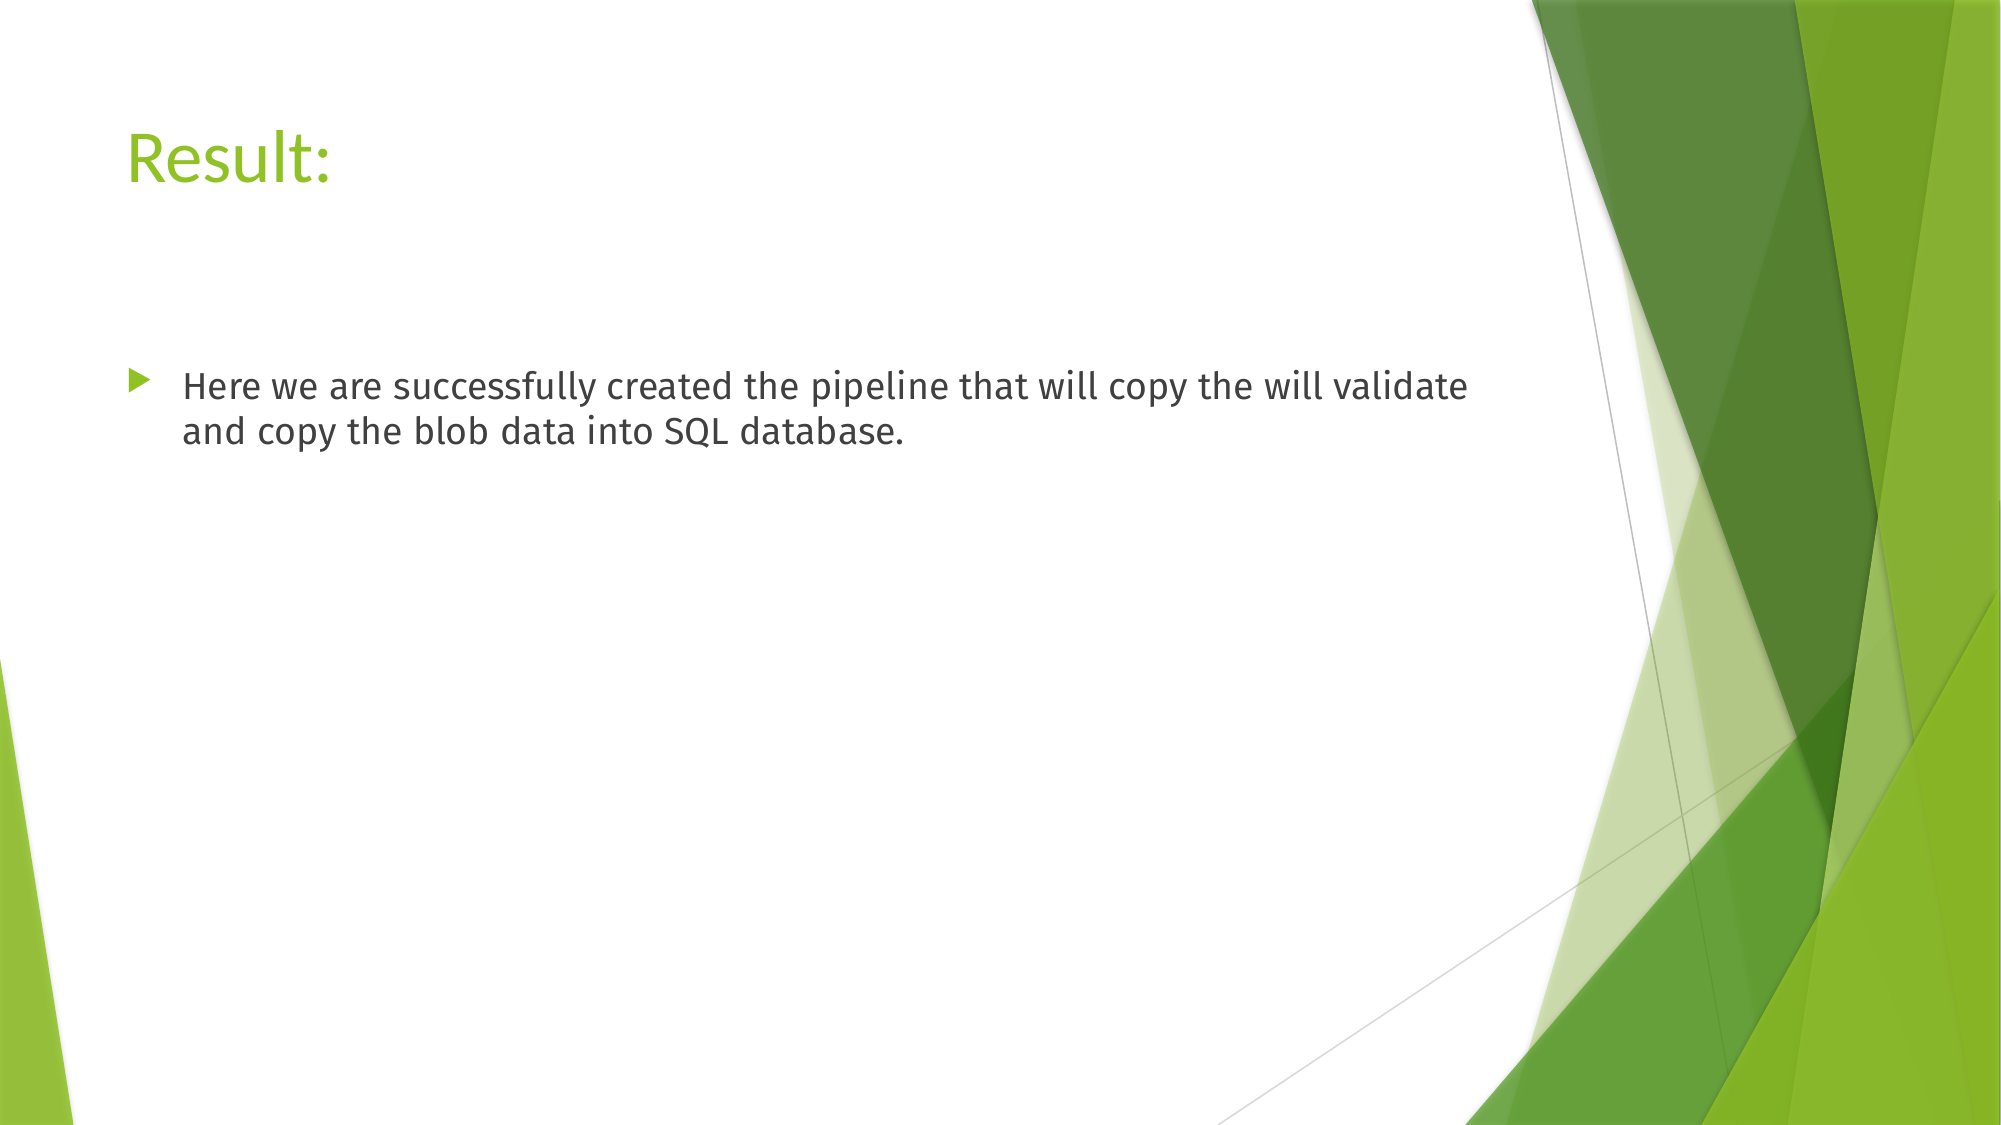

# Result:
Here we are successfully created the pipeline that will copy the will validate and copy the blob data into SQL database.